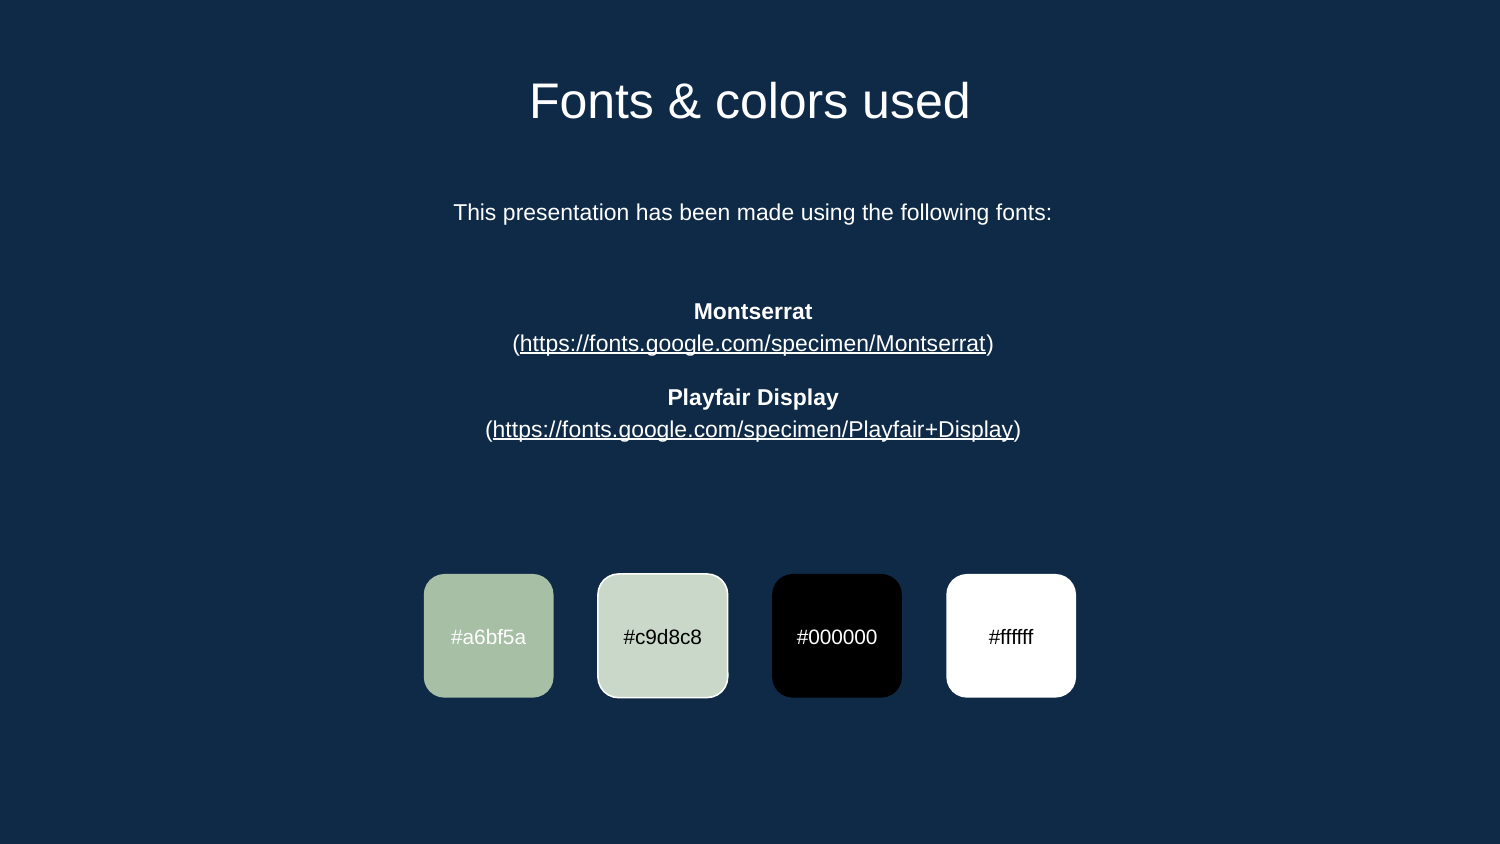

# Fonts & colors used
This presentation has been made using the following fonts:

Montserrat
(https://fonts.google.com/specimen/Montserrat)

Playfair Display
(https://fonts.google.com/specimen/Playfair+Display)

#a6bf5a
#c9d8c8
#000000
#ffffff